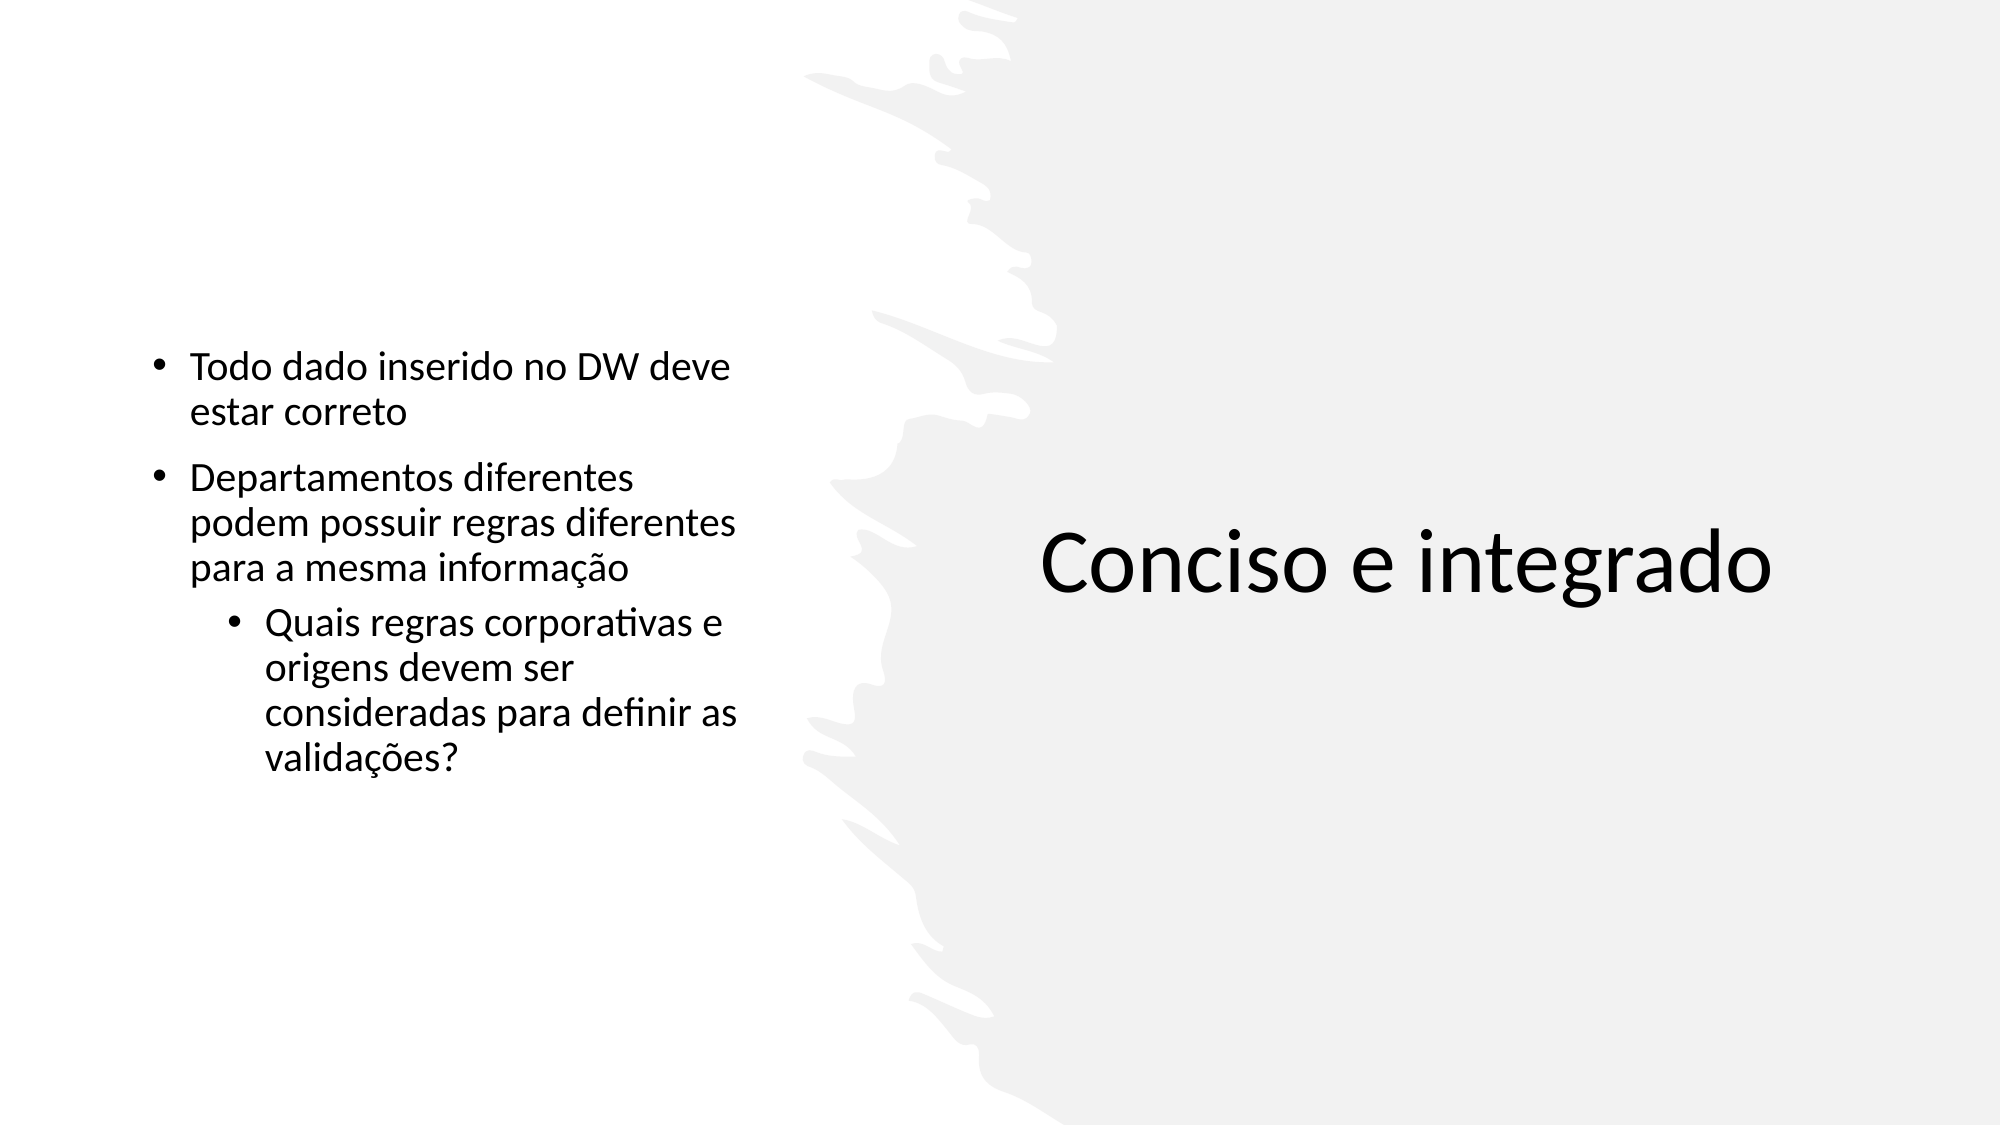

Todo dado inserido no DW deve estar correto
Departamentos diferentes podem possuir regras diferentes para a mesma informação
Quais regras corporativas e origens devem ser consideradas para definir as validações?
# Conciso e integrado